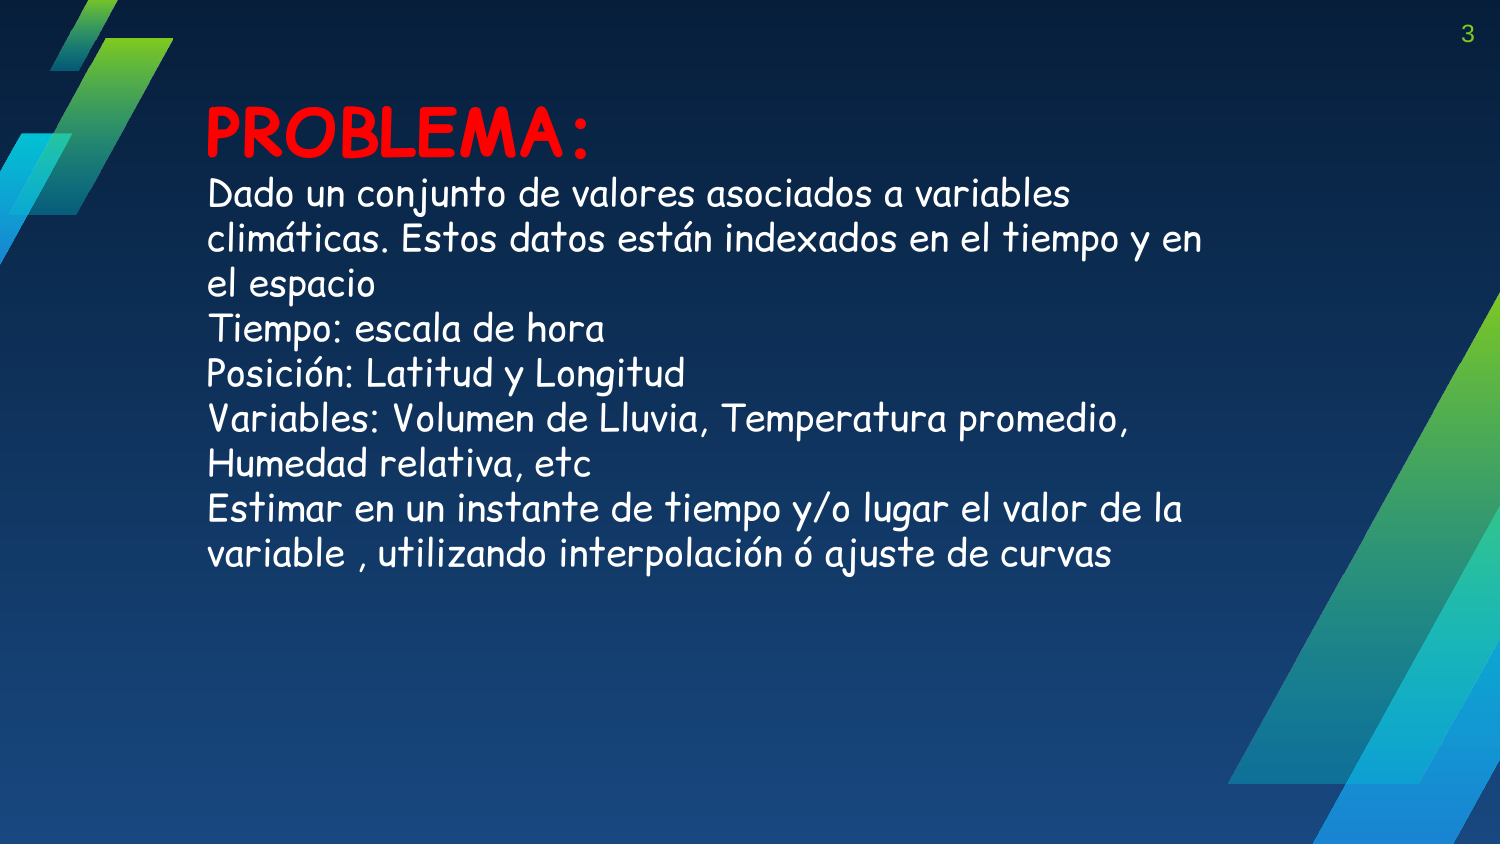

3
PROBLEMA:
Dado un conjunto de valores asociados a variables climáticas. Estos datos están indexados en el tiempo y en el espacio
Tiempo: escala de hora
Posición: Latitud y Longitud
Variables: Volumen de Lluvia, Temperatura promedio, Humedad relativa, etc
Estimar en un instante de tiempo y/o lugar el valor de la variable , utilizando interpolación ó ajuste de curvas